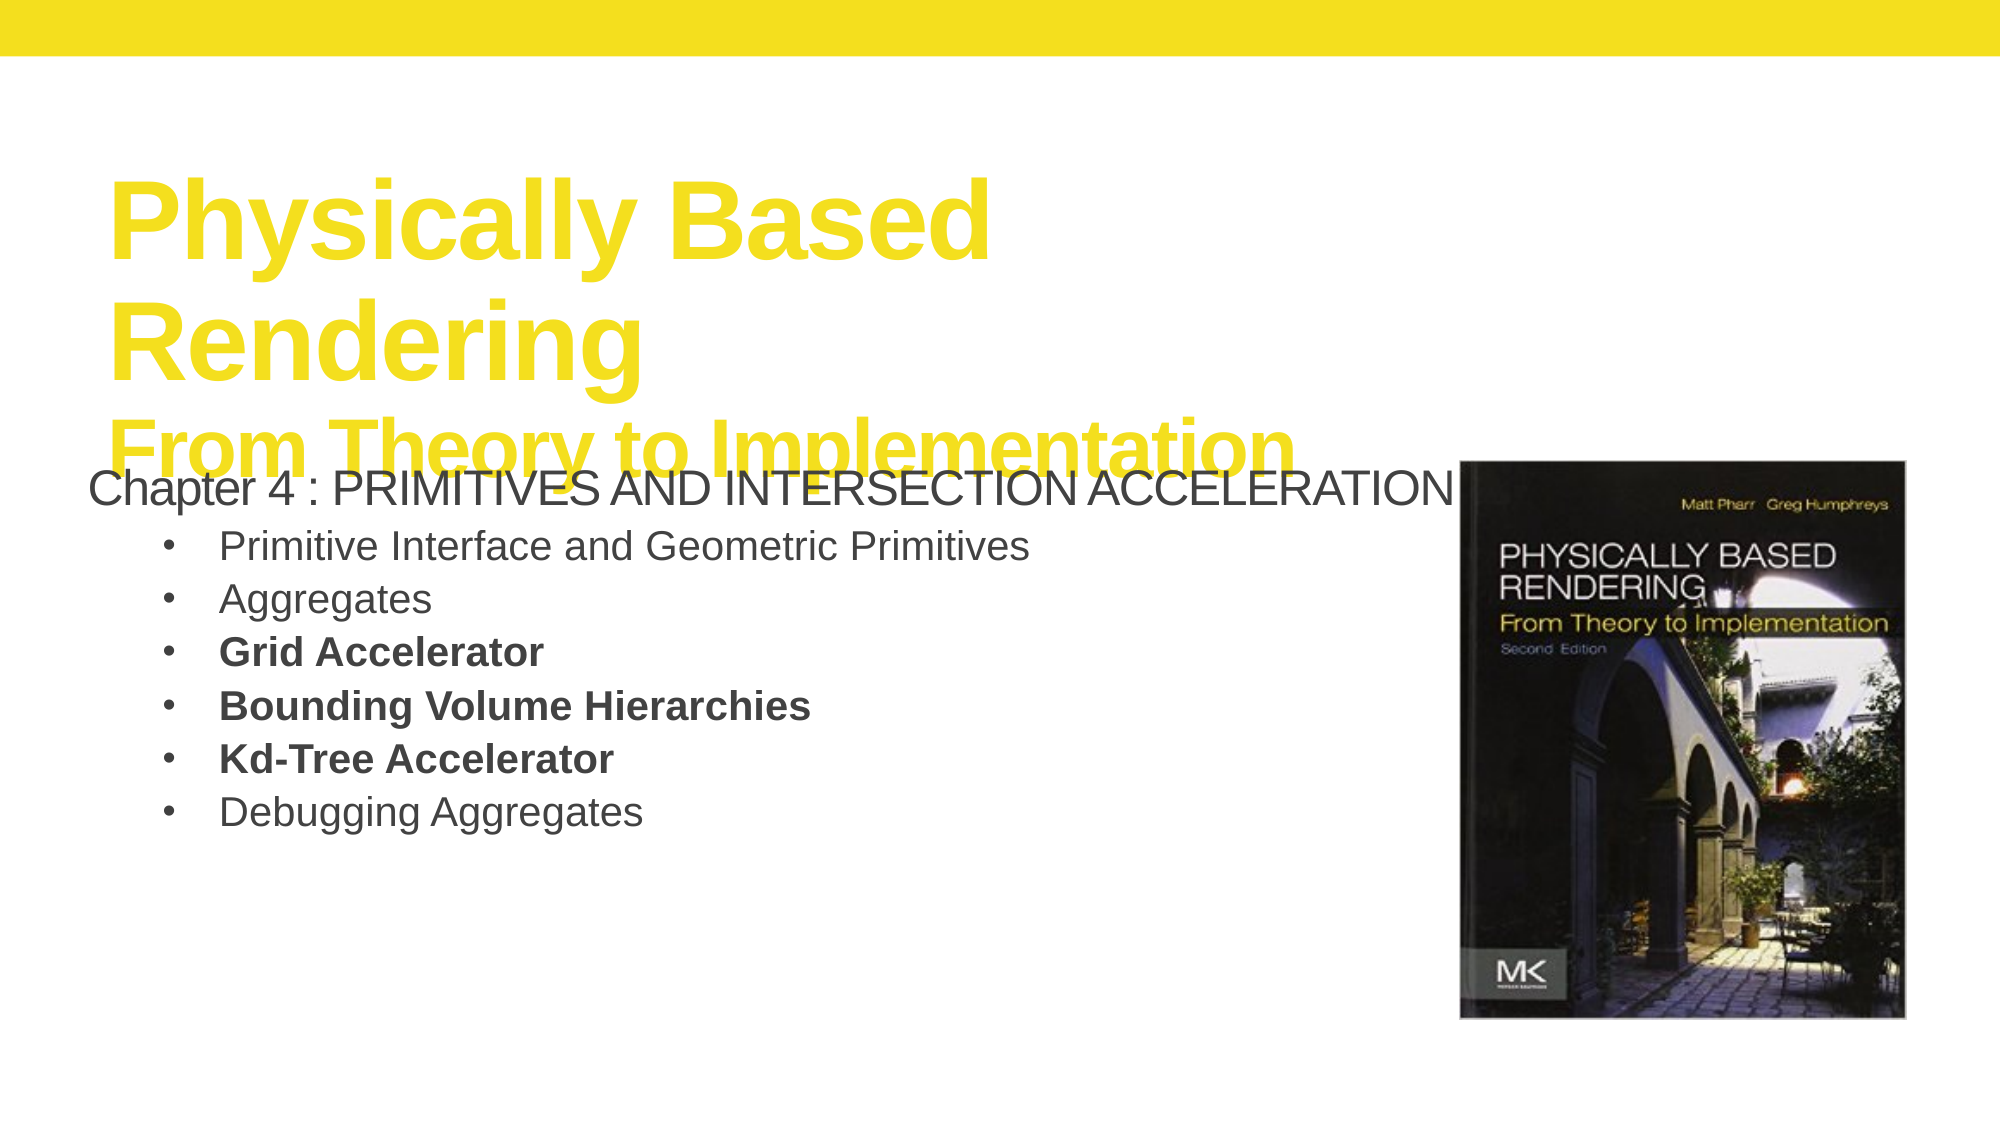

# Physically Based Rendering From Theory to Implementation
Chapter 4 : PRIMITIVES AND INTERSECTION ACCELERATION
Primitive Interface and Geometric Primitives
Aggregates
Grid Accelerator
Bounding Volume Hierarchies
Kd-Tree Accelerator
Debugging Aggregates